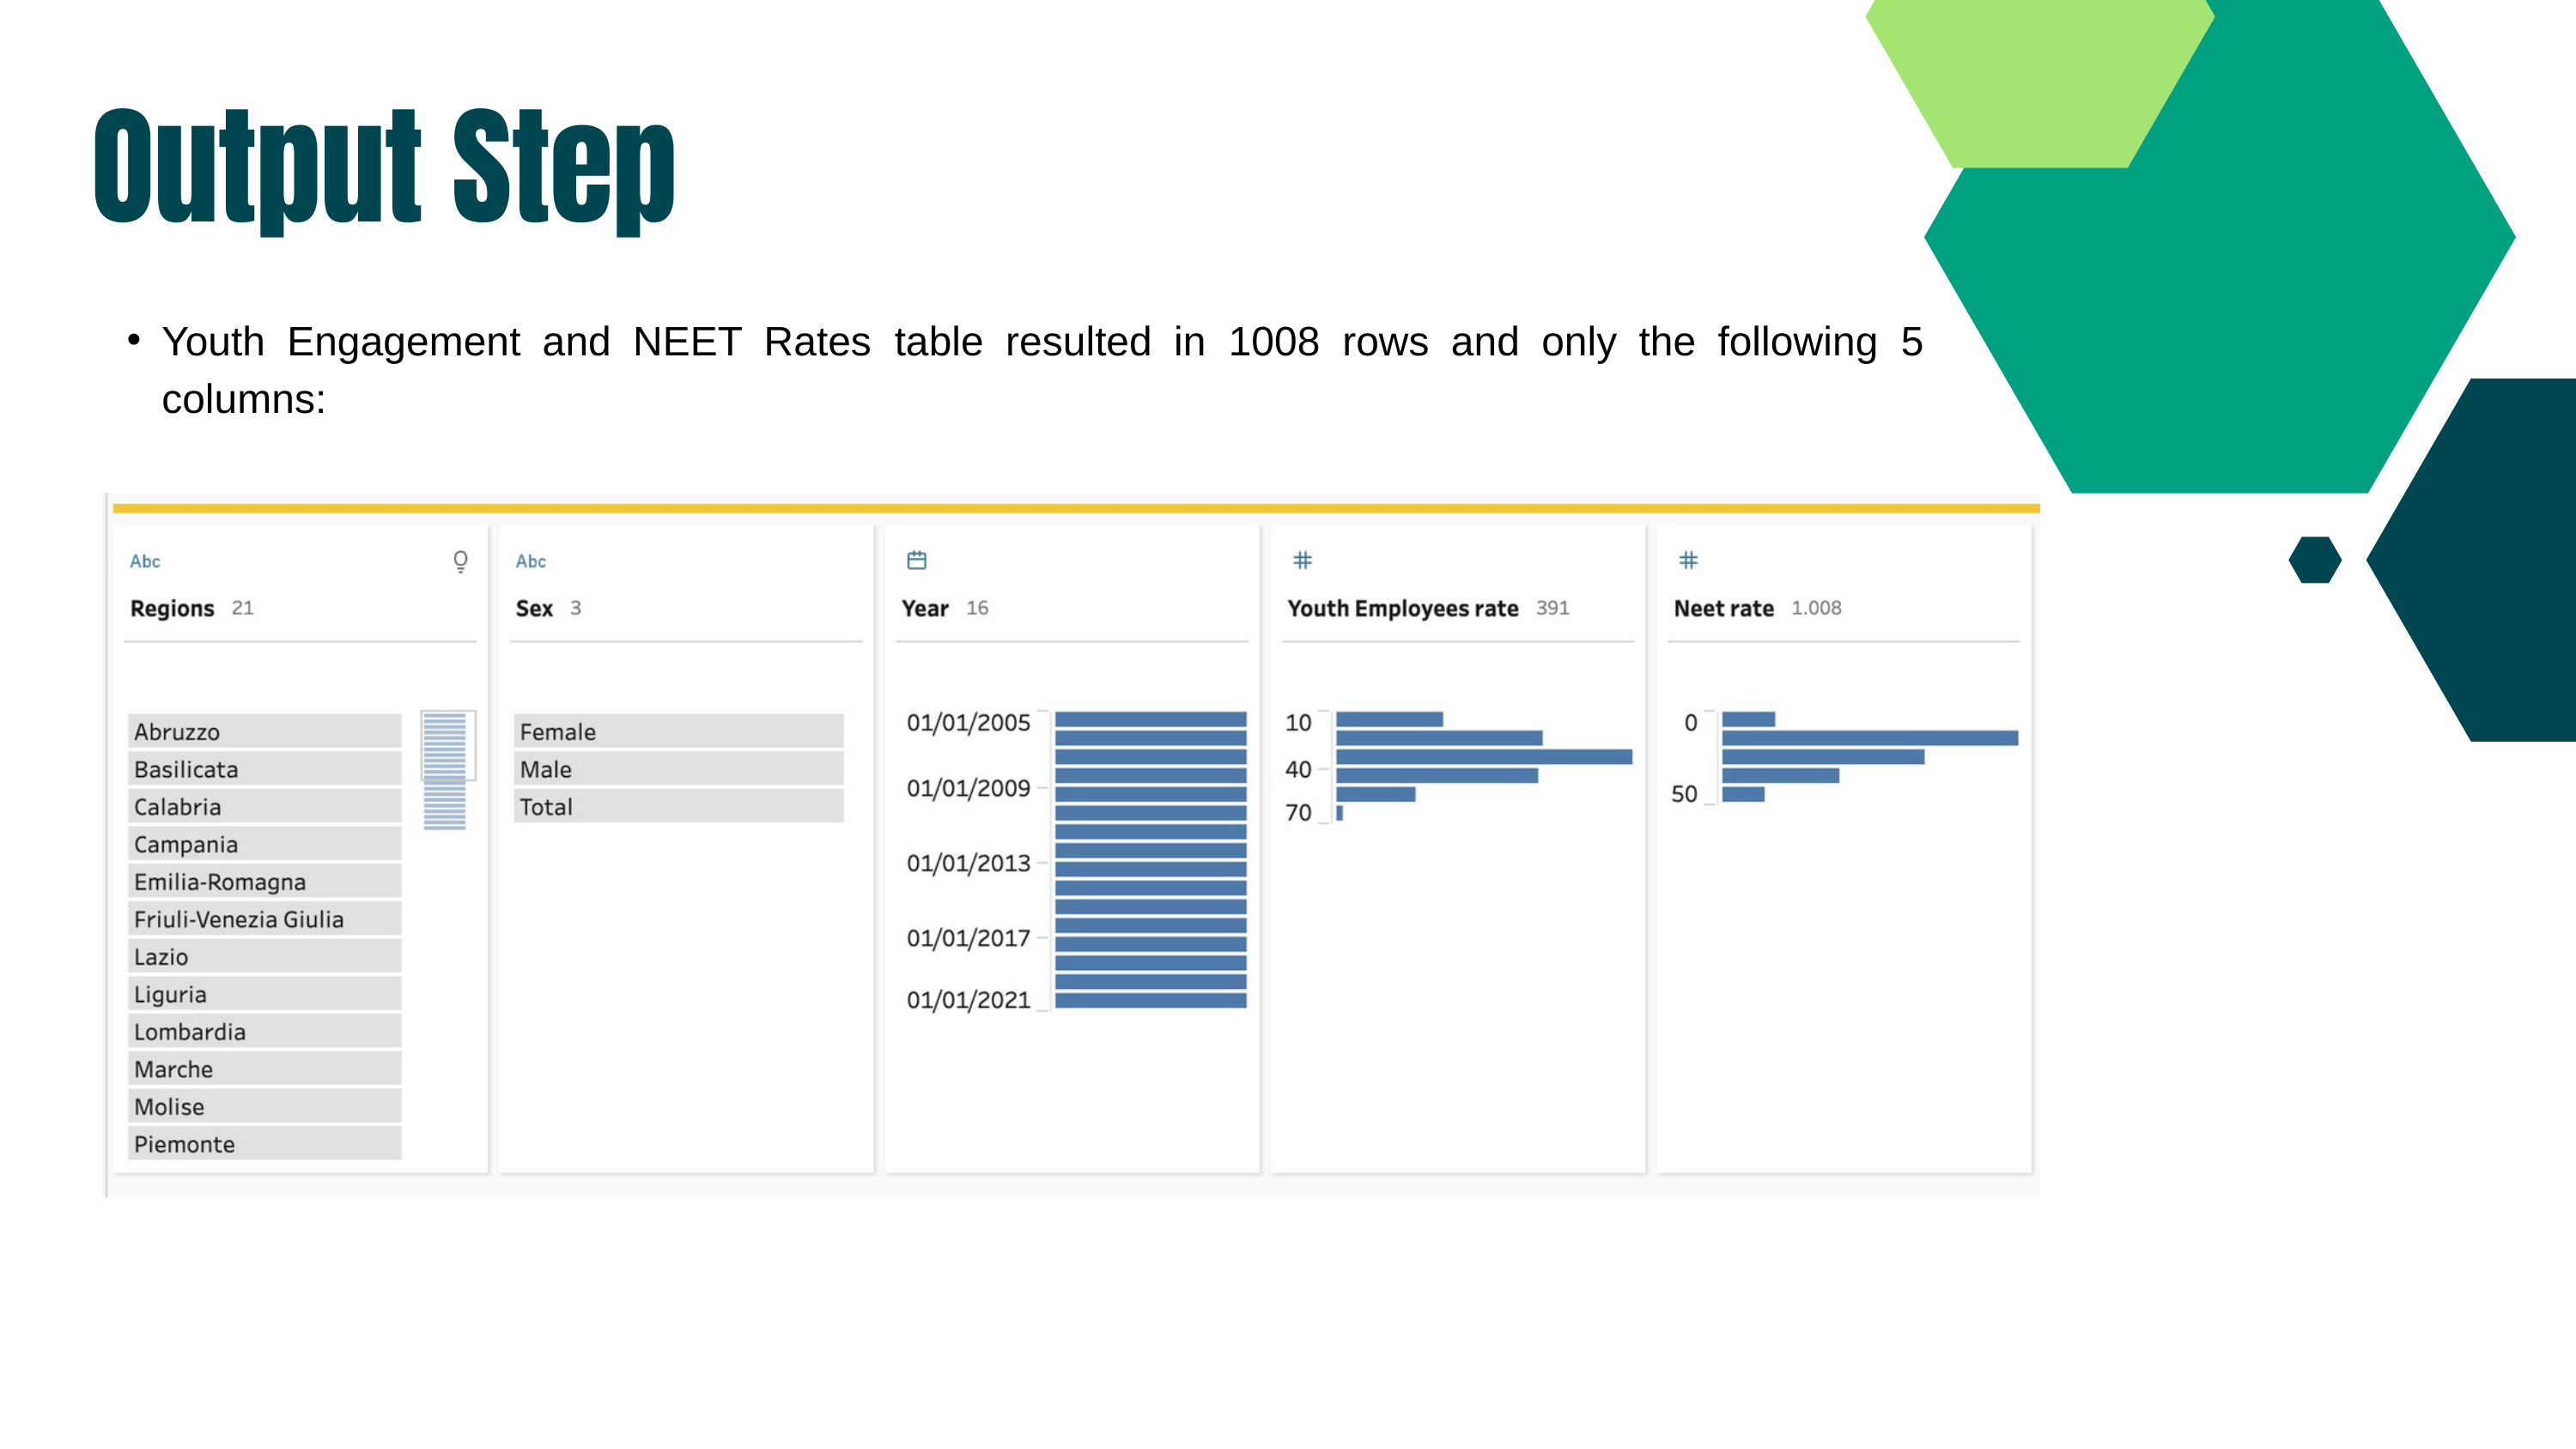

Output Step
Youth Engagement and NEET Rates table resulted in 1008 rows and only the following 5 columns: